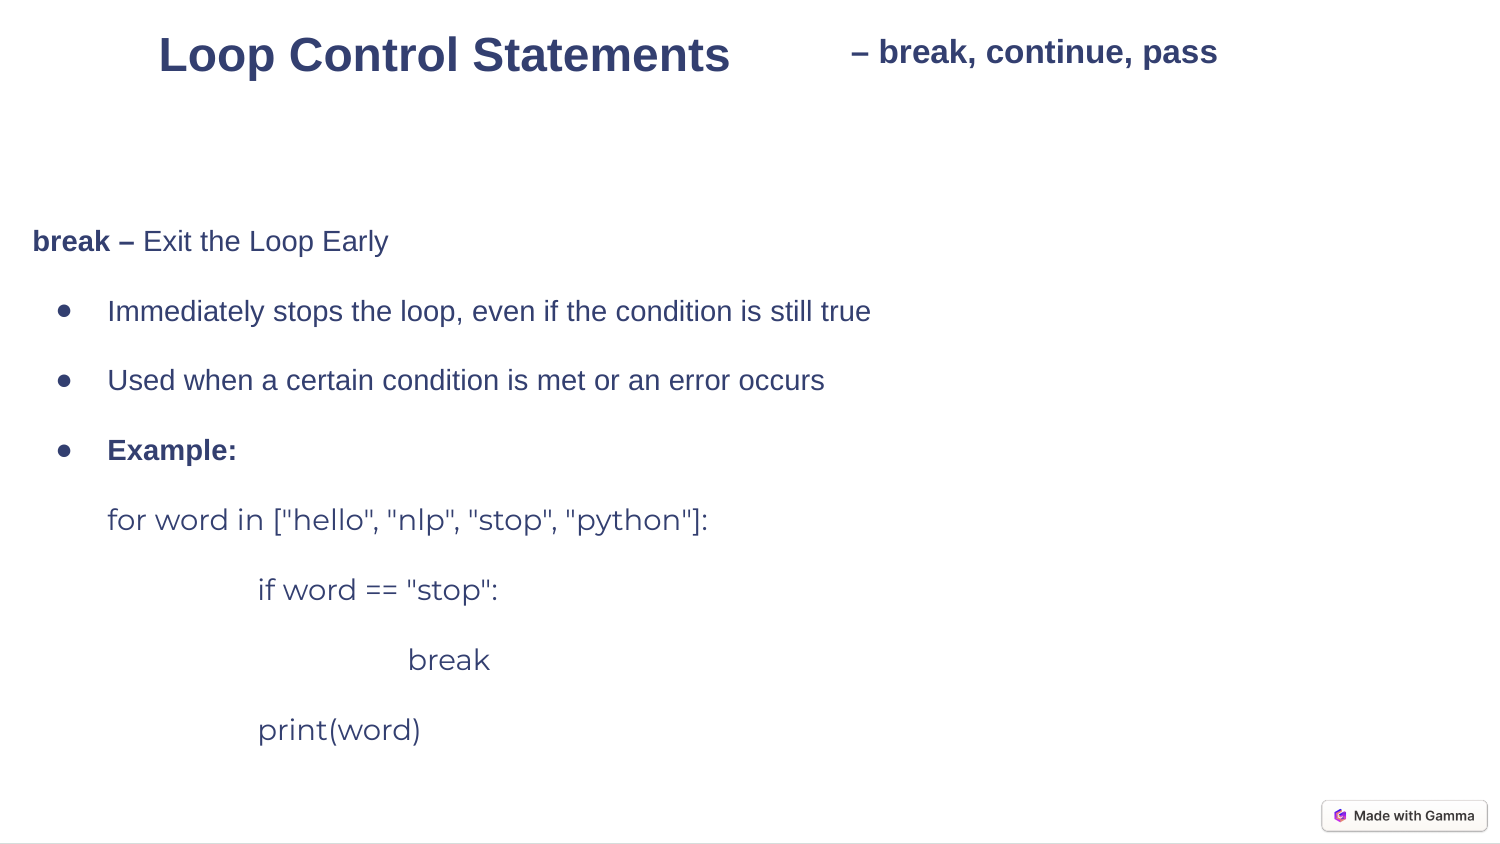

Loop Control Statements
– break, continue, pass
break – Exit the Loop Early
Immediately stops the loop, even if the condition is still true
Used when a certain condition is met or an error occurs
Example:
for word in ["hello", "nlp", "stop", "python"]:
	if word == "stop":
    		break
	print(word)